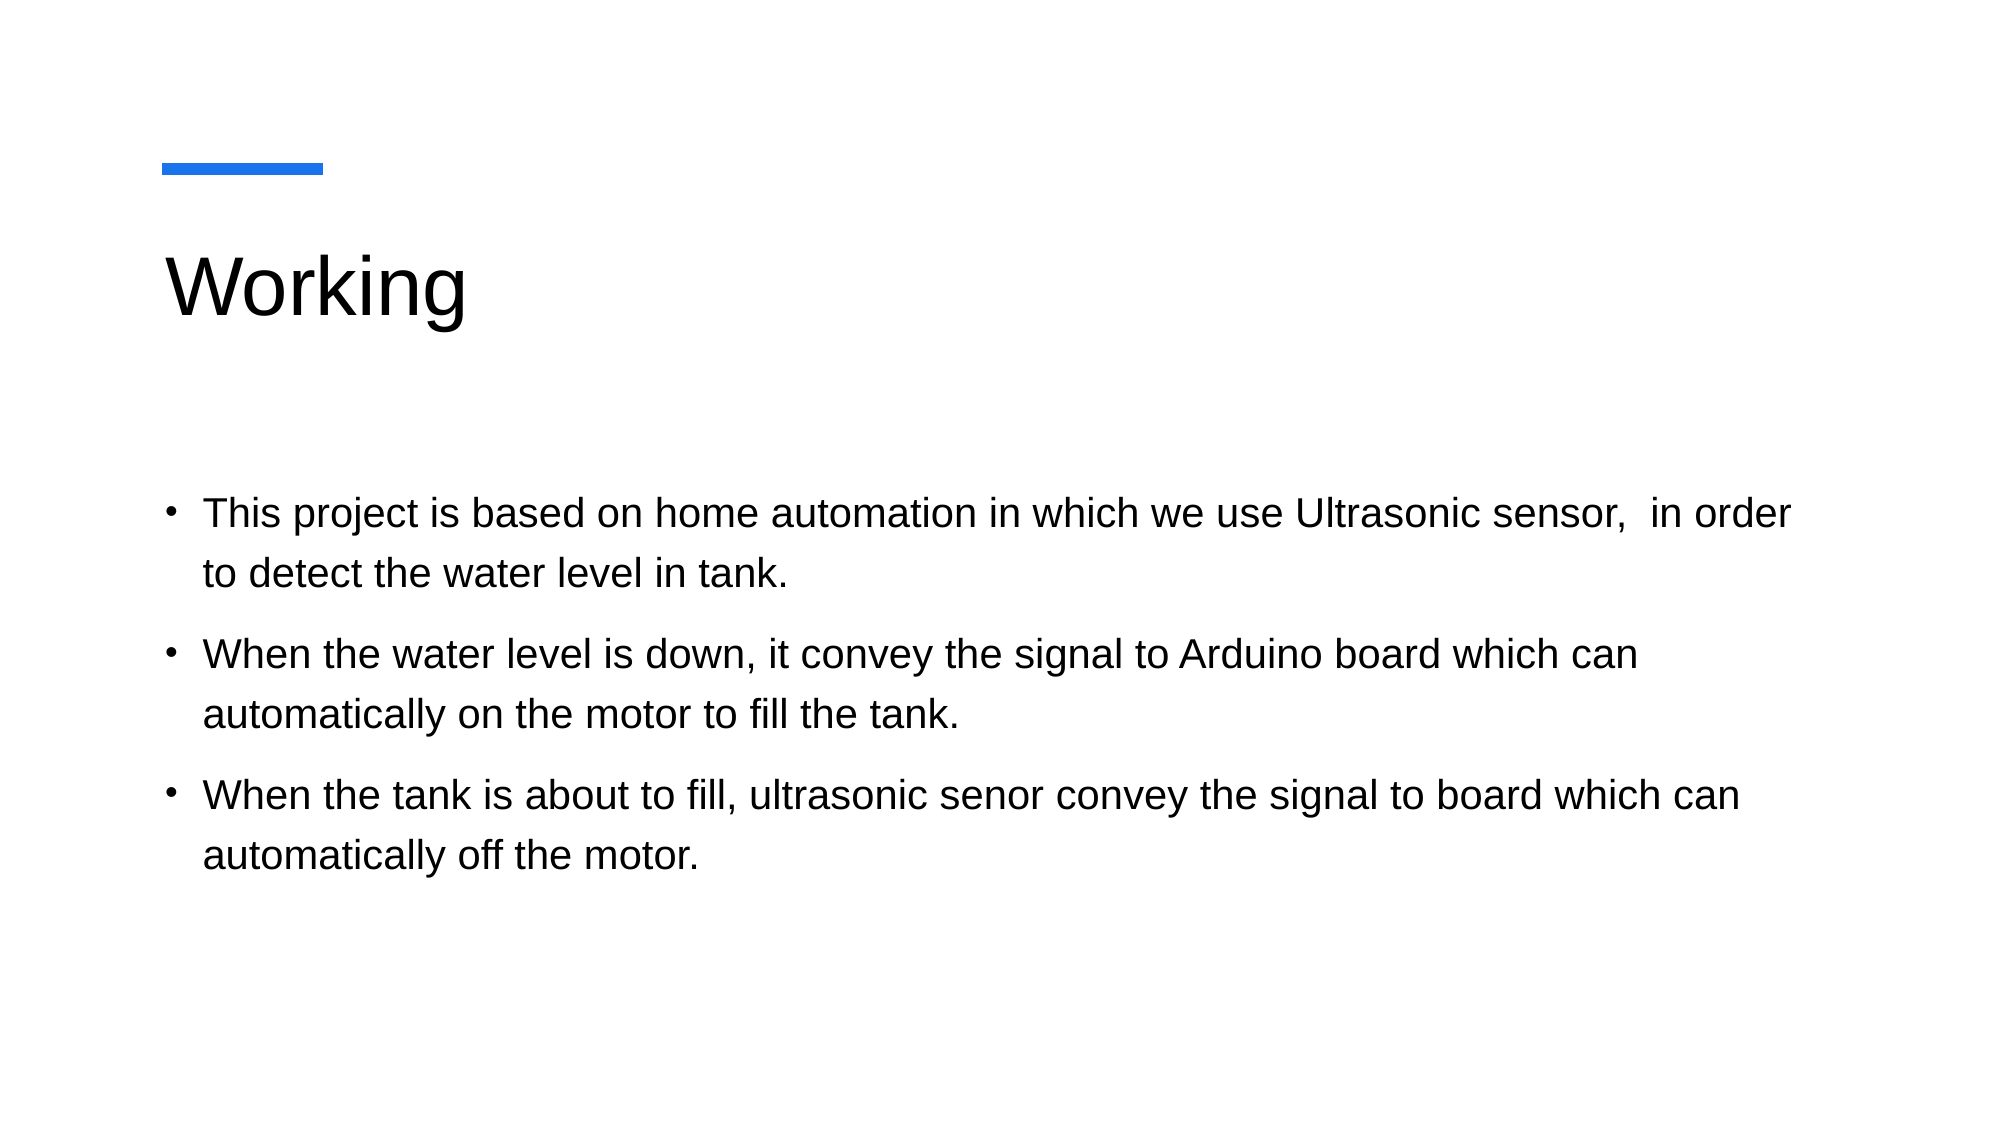

# Working
This project is based on home automation in which we use Ultrasonic sensor,  in order to detect the water level in tank.
When the water level is down, it convey the signal to Arduino board which can automatically on the motor to fill the tank.
When the tank is about to fill, ultrasonic senor convey the signal to board which can automatically off the motor.